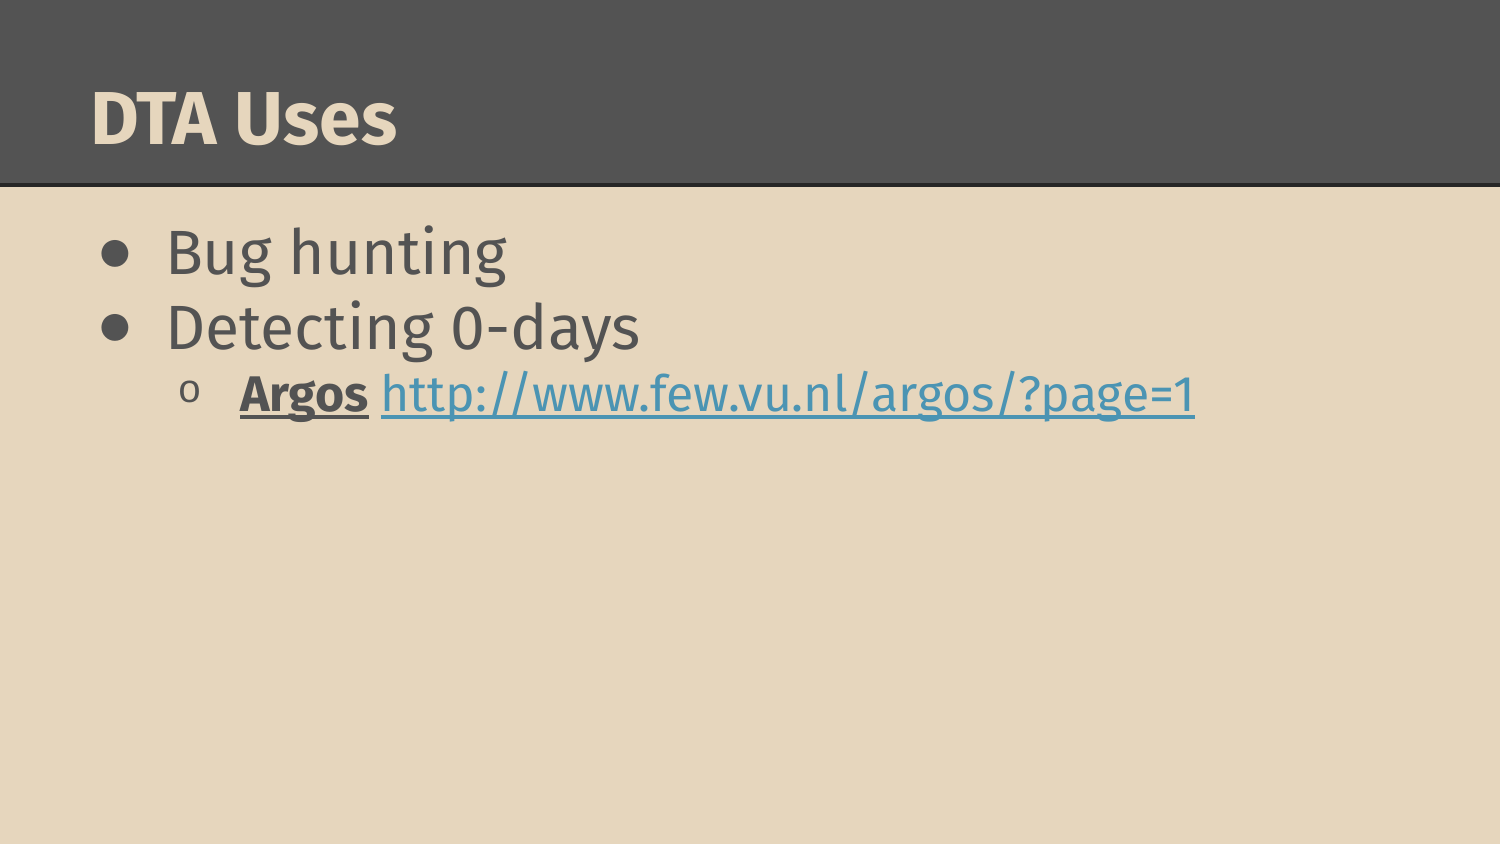

# DTA Uses
Bug hunting
Detecting 0-days
Argos http://www.few.vu.nl/argos/?page=1